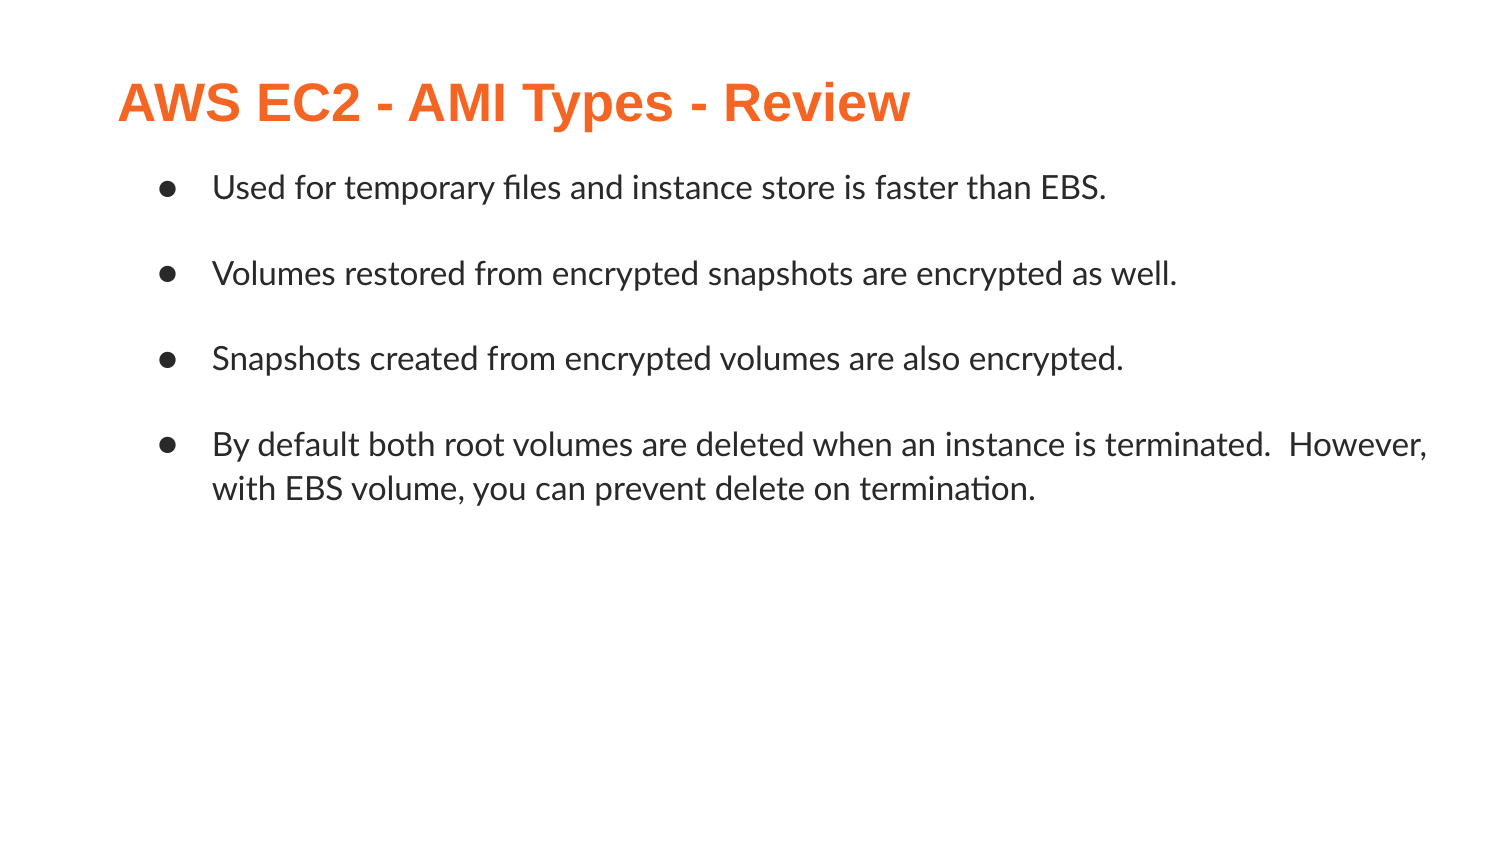

AWS EC2 - AMI Types - Review
Used for temporary files and instance store is faster than EBS.
Volumes restored from encrypted snapshots are encrypted as well.
Snapshots created from encrypted volumes are also encrypted.
By default both root volumes are deleted when an instance is terminated.  However, with EBS volume, you can prevent delete on termination.